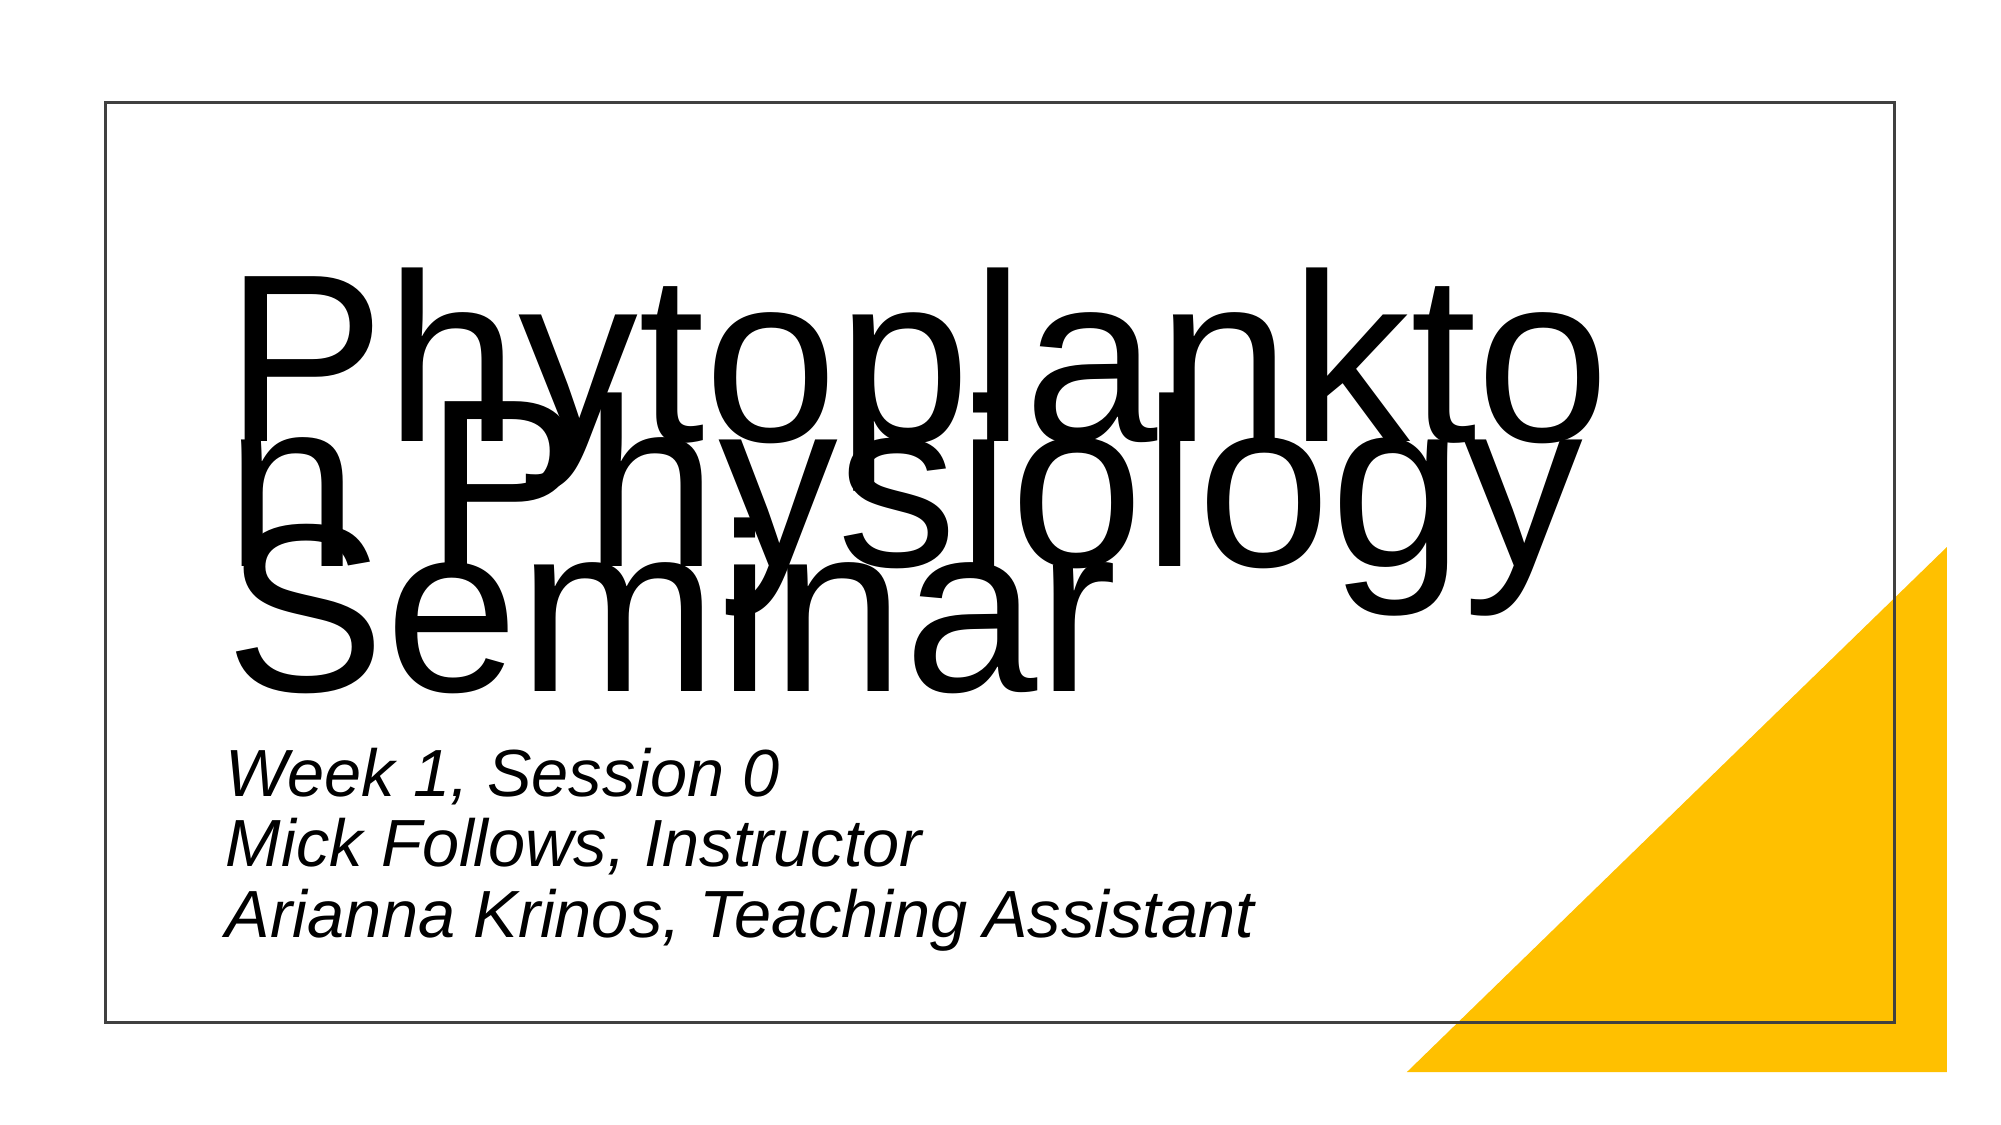

# Phytoplankton Physiology Seminar

Week 1, Session 0
Mick Follows, Instructor
Arianna Krinos, Teaching Assistant